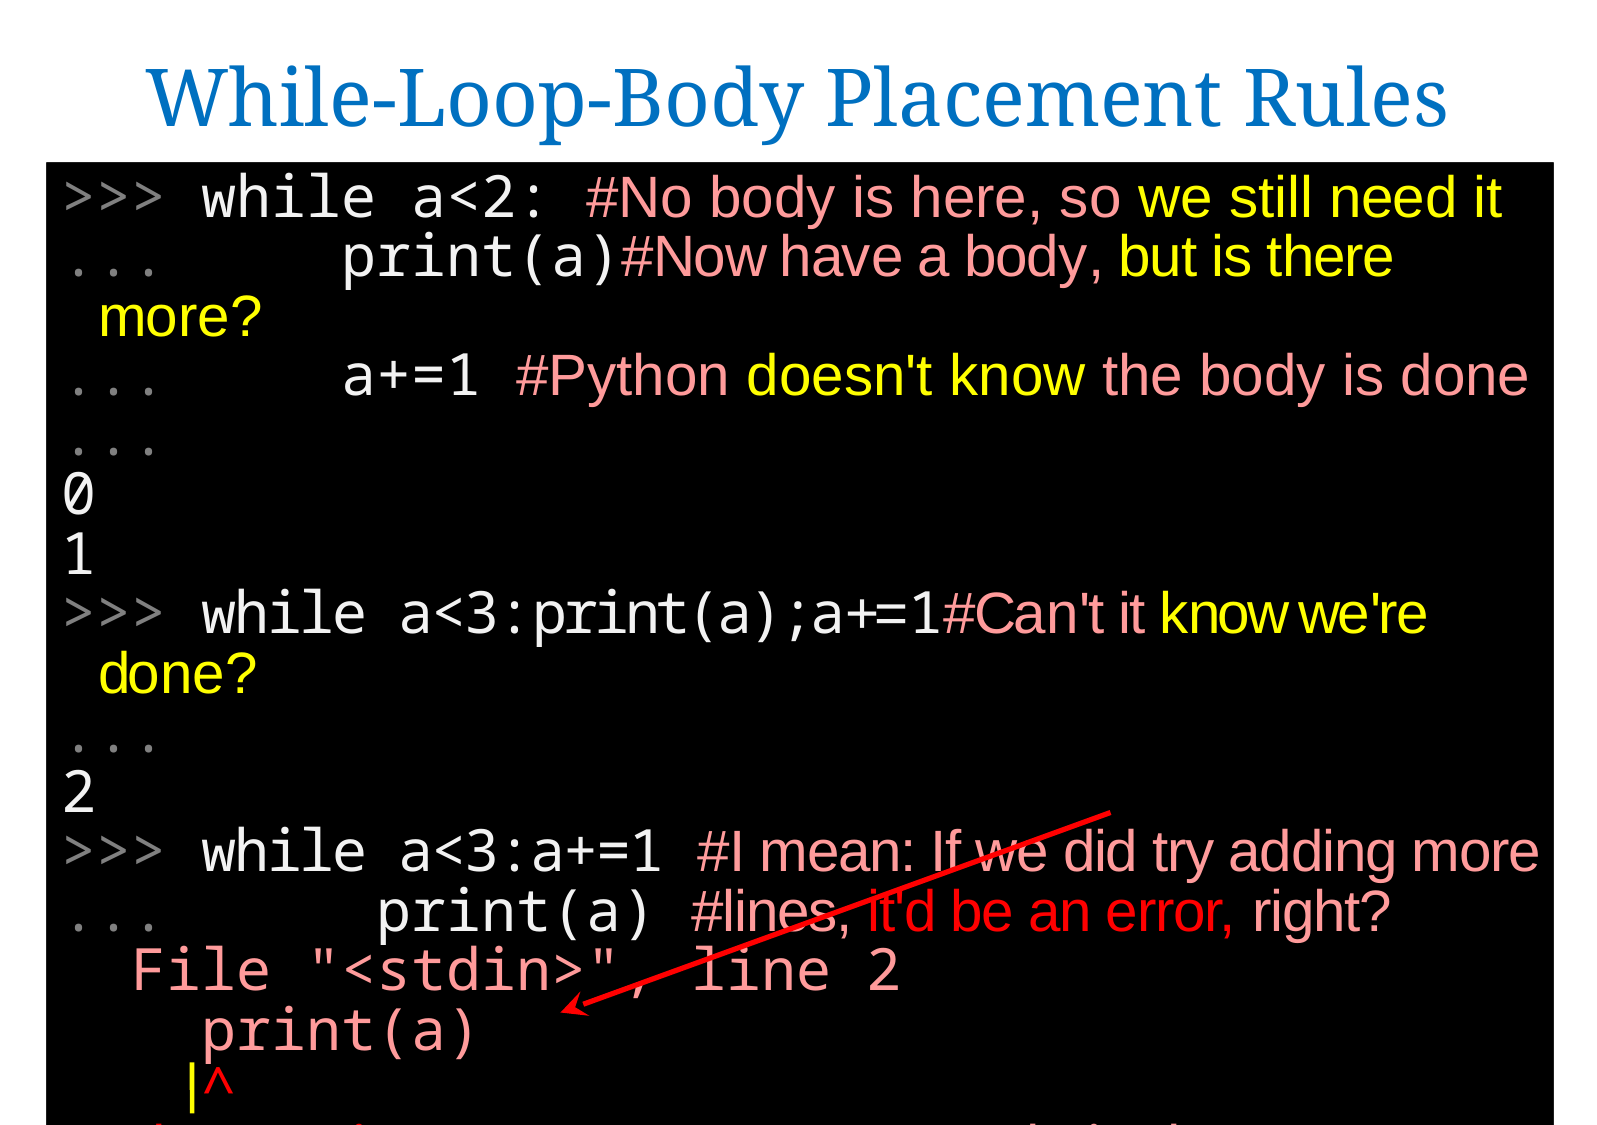

While-Loop-Body Placement Rules
    a=0
    while a<2: #No body is here, so we still need it
        print(a)#Now have a body, but is there more?
        a+=1 #Python doesn't know the body is done

0
1
    while a<3:print(a);a+=1#Can't it know we're done?

2
    while a<3:a+=1#I mean: If we did try adding more
        print(a) #lines, it'd be an error, right?
 File "<stdin>", line 2
    print(a)
    ^
IndIndentationError: unexpected indent
>>>
>>>
...
...
...

>>>
...

>>>
...

>>> while a<2: #No body is here, so we still need it
...     print(a)#Now have a body, but is there more?
...     a+=1 #Python doesn't know the body is done
...
0
1
>>> while a<3:print(a);a+=1#Can't it know we're done?
...
2
>>> while a<3:a+=1 #I mean: If we did try adding more
...      print(a) #lines, it'd be an error, right?
  File "<stdin>", line 2
    print(a)
    ^
IndentationError: unexpected indent
>>>